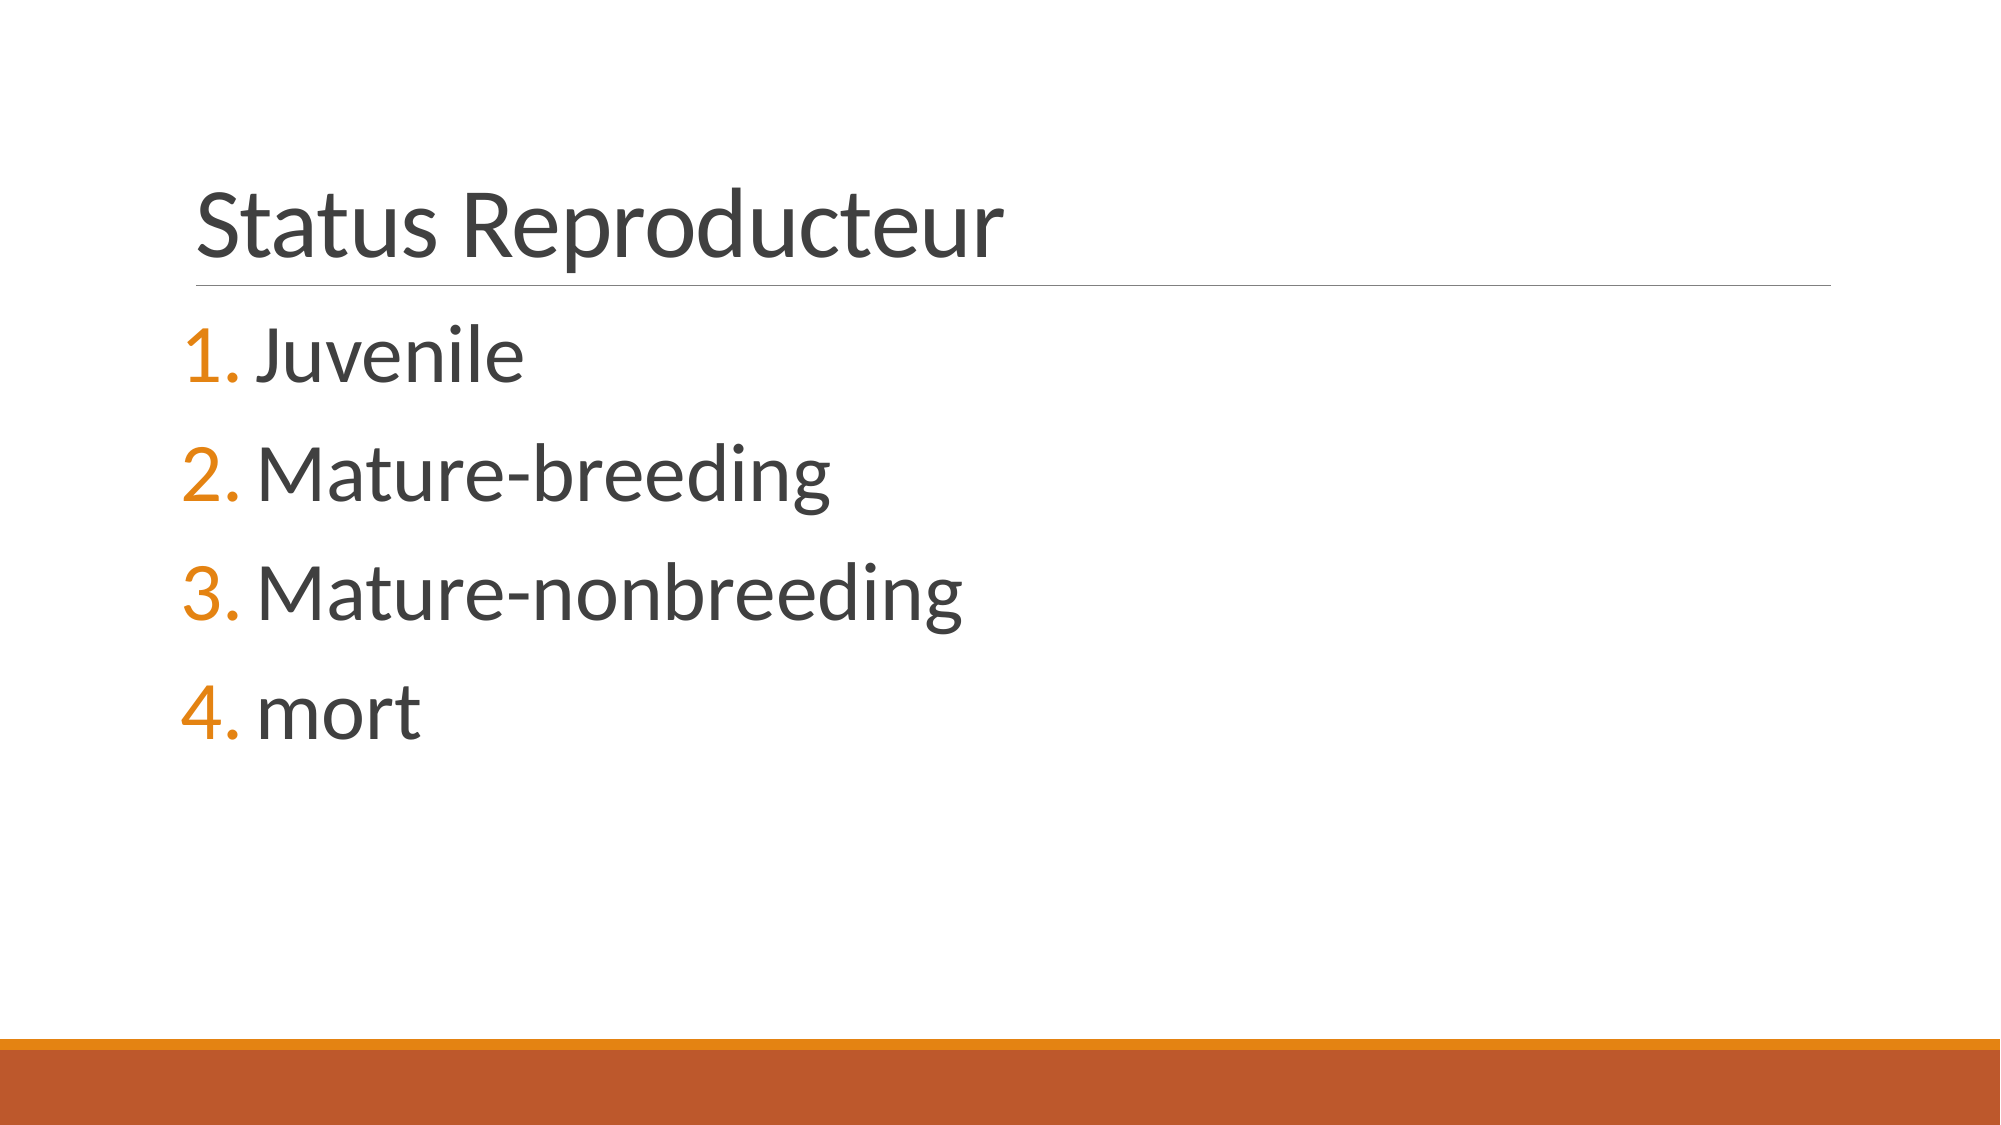

# Status Reproducteur
Juvenile
Mature-breeding
Mature-nonbreeding
mort